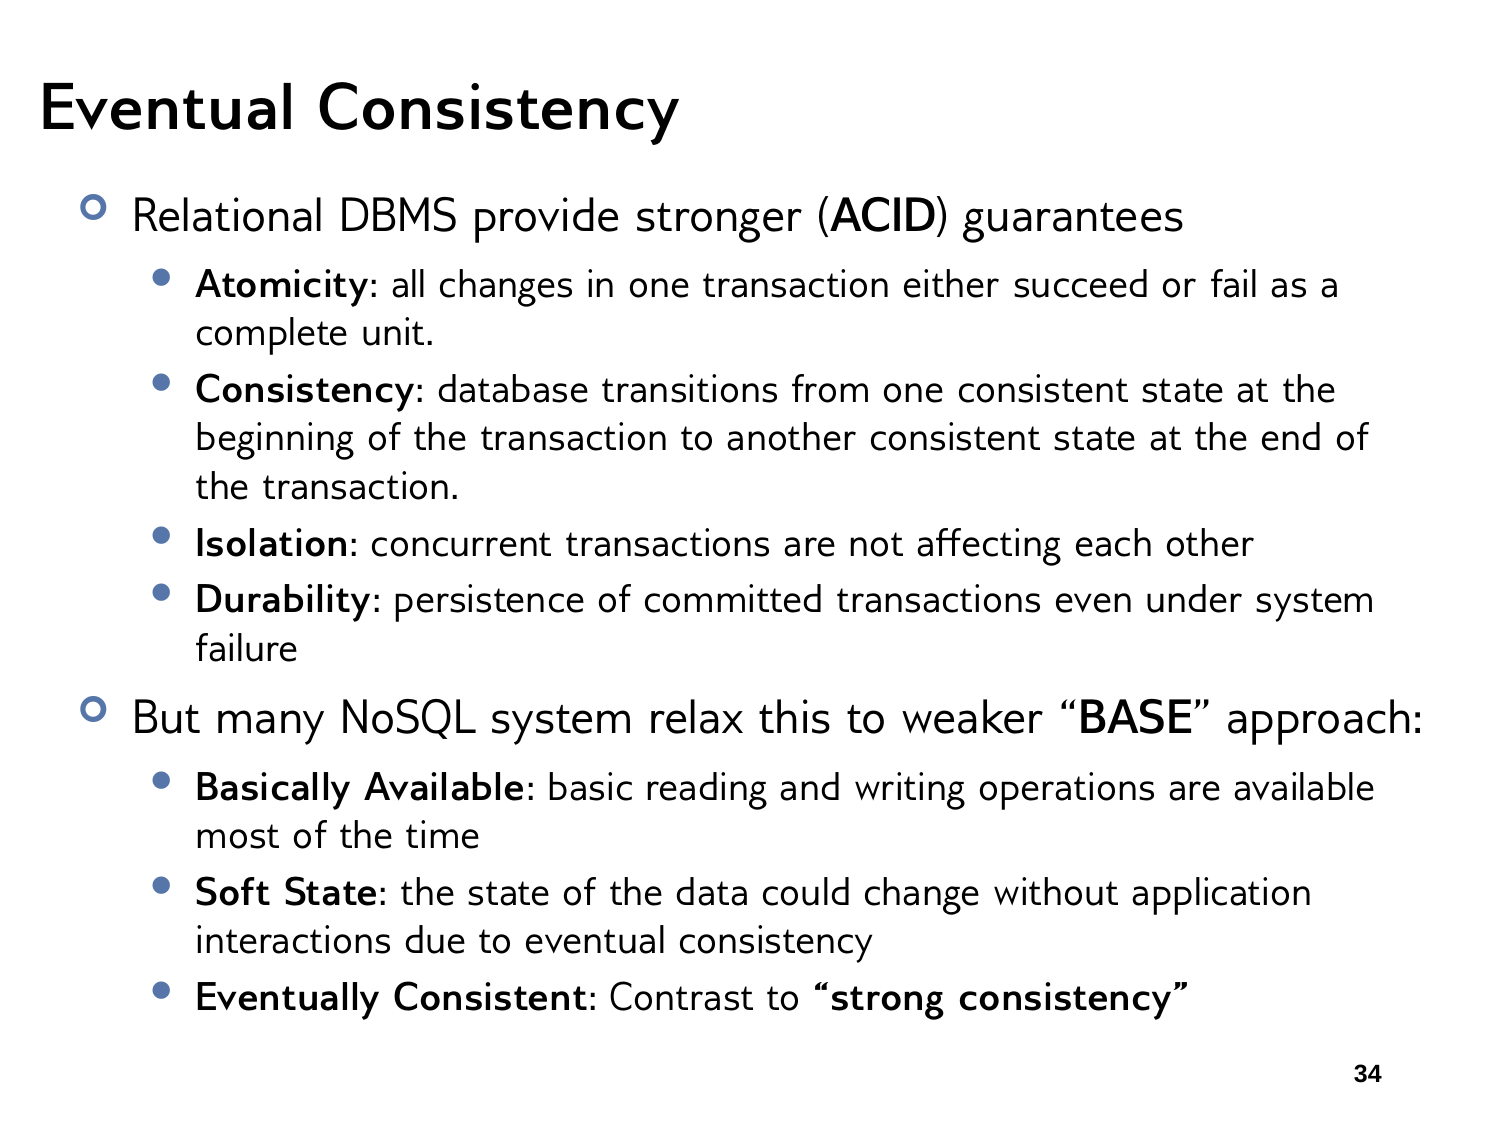

# Eventual Consistency
Relational DBMS provide stronger (ACID) guarantees
Atomicity: all changes in one transaction either succeed or fail as a complete unit.
Consistency: database transitions from one consistent state at the beginning of the transaction to another consistent state at the end of the transaction.
Isolation: concurrent transactions are not affecting each other
Durability: persistence of committed transactions even under system failure
But many NoSQL system relax this to weaker “BASE” approach:
Basically Available: basic reading and writing operations are available most of the time
Soft State: the state of the data could change without application interactions due to eventual consistency
Eventually Consistent: Contrast to “strong consistency”
34